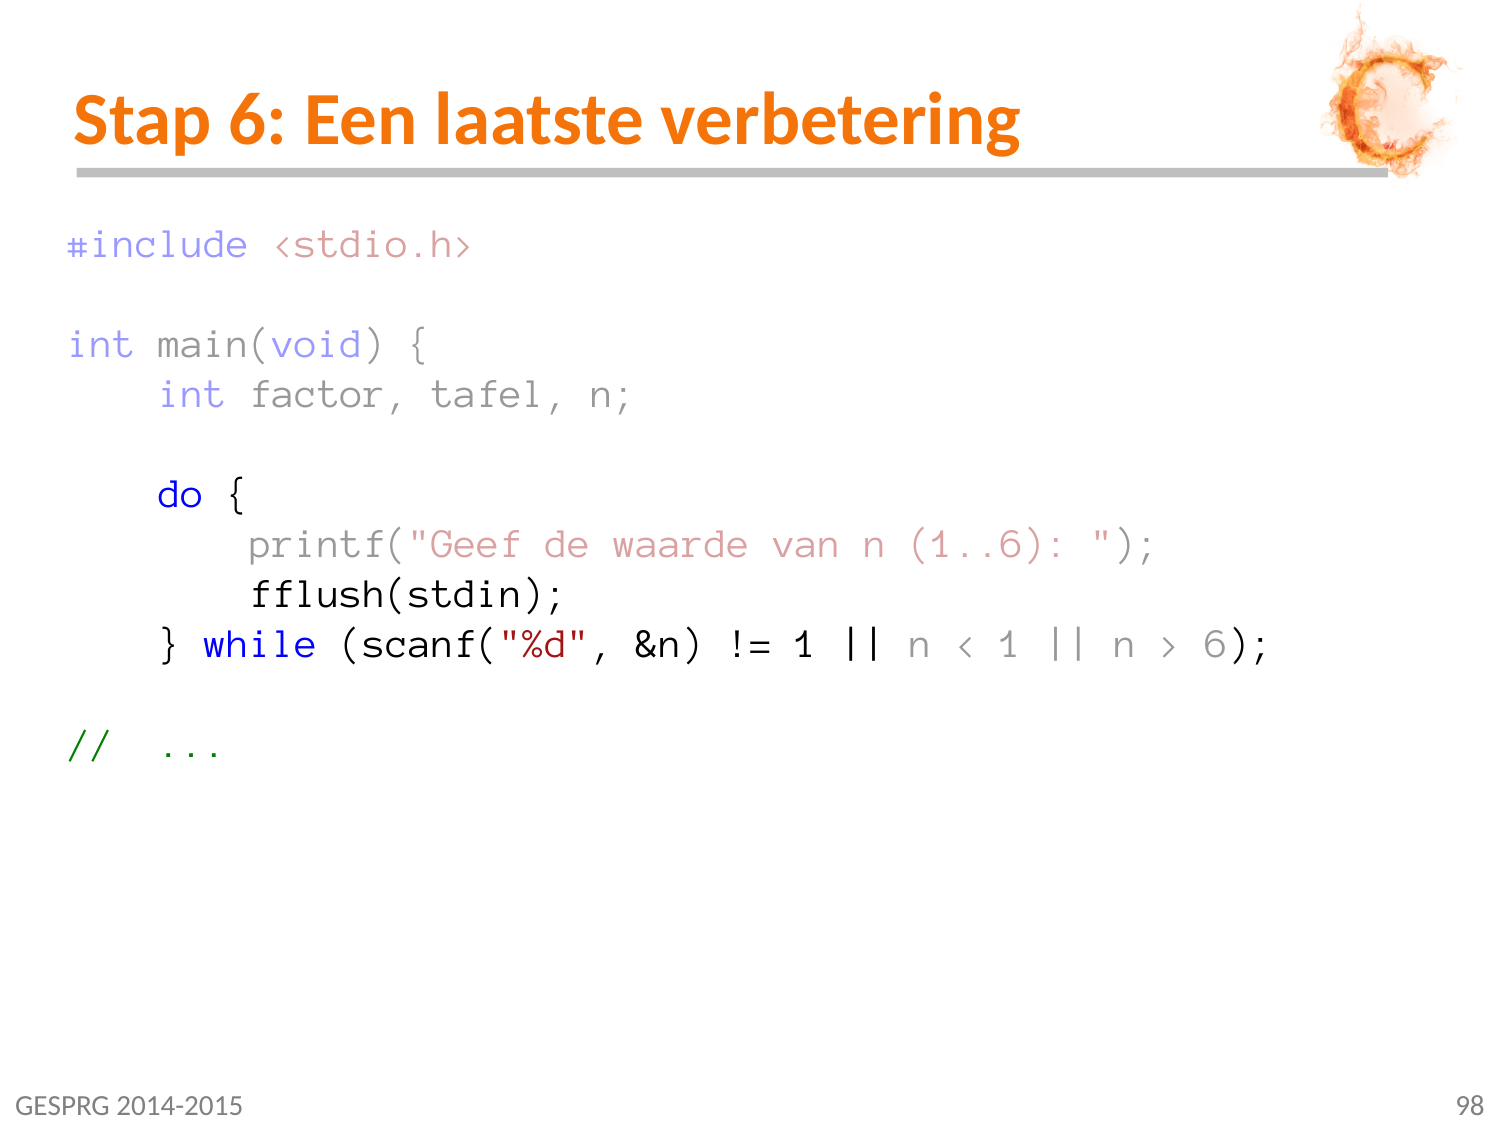

# Stap 6: Een laatste verbetering
#include <stdio.h>

int main(void) {
    int factor, tafel, n;

    do {
        printf("Geef de waarde van n (1..6): ");
        fflush(stdin);
    } while (scanf("%d", &n) != 1 || n < 1 || n > 6);

//  ...

GESPRG 2014-2015
98